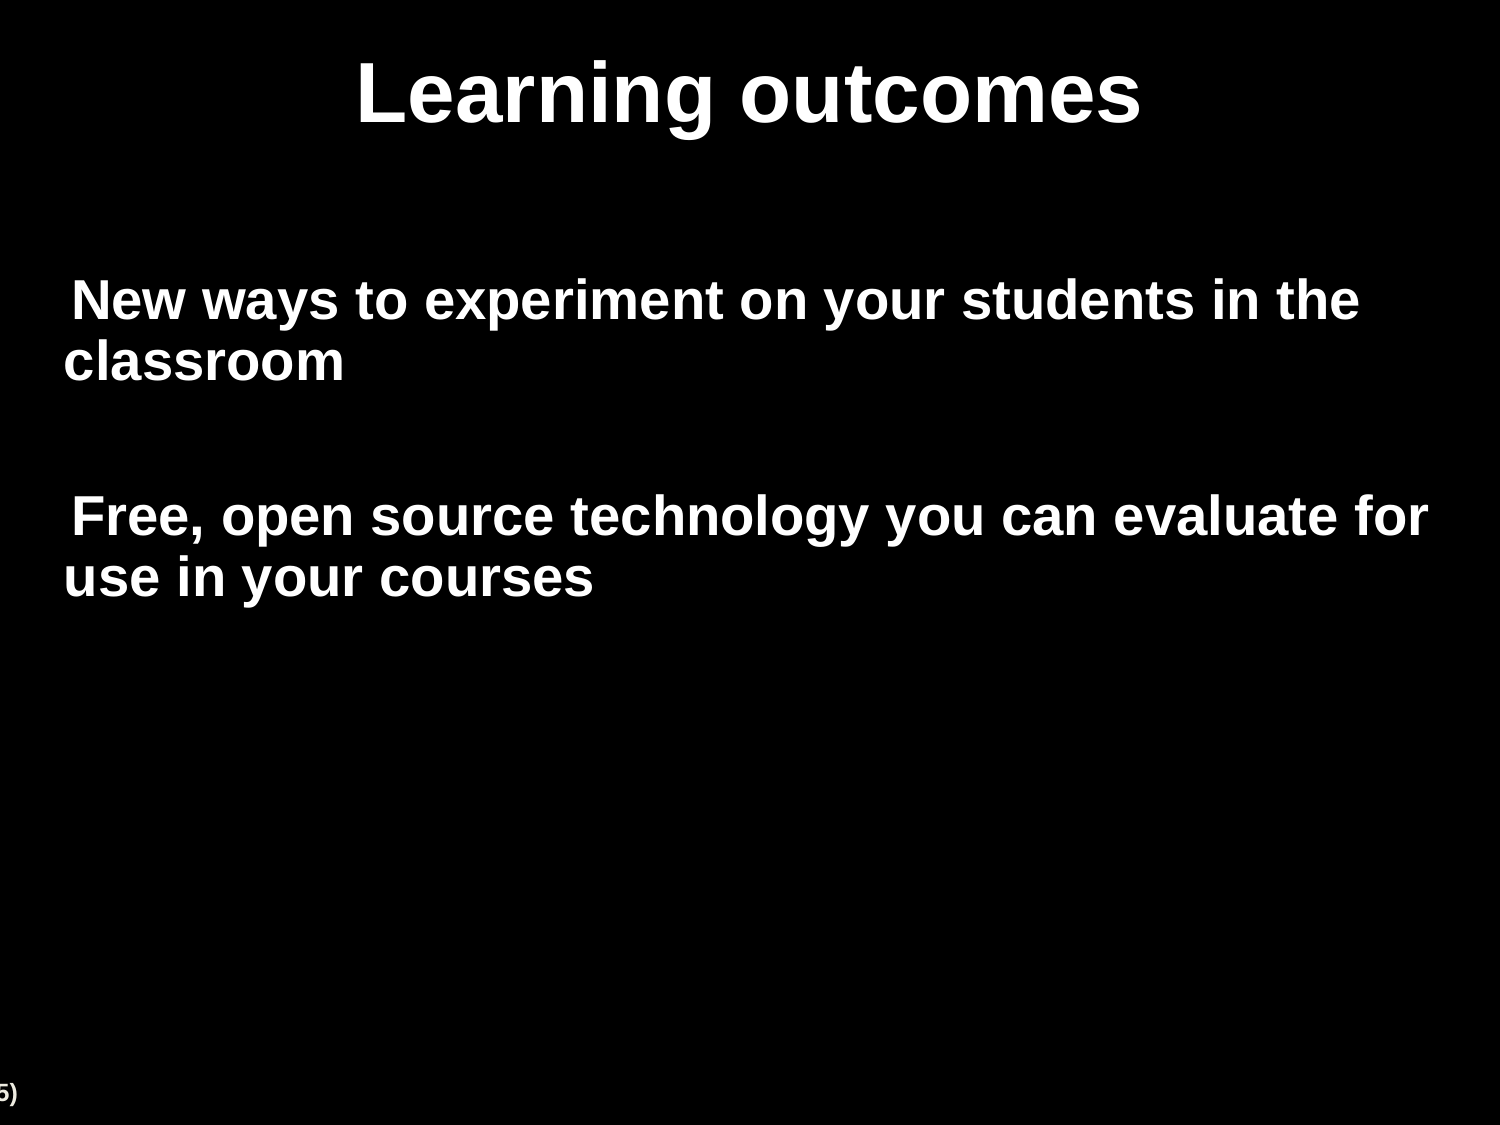

# Learning outcomes
New ways to experiment on your students in the classroom

Free, open source technology you can evaluate for use in your courses